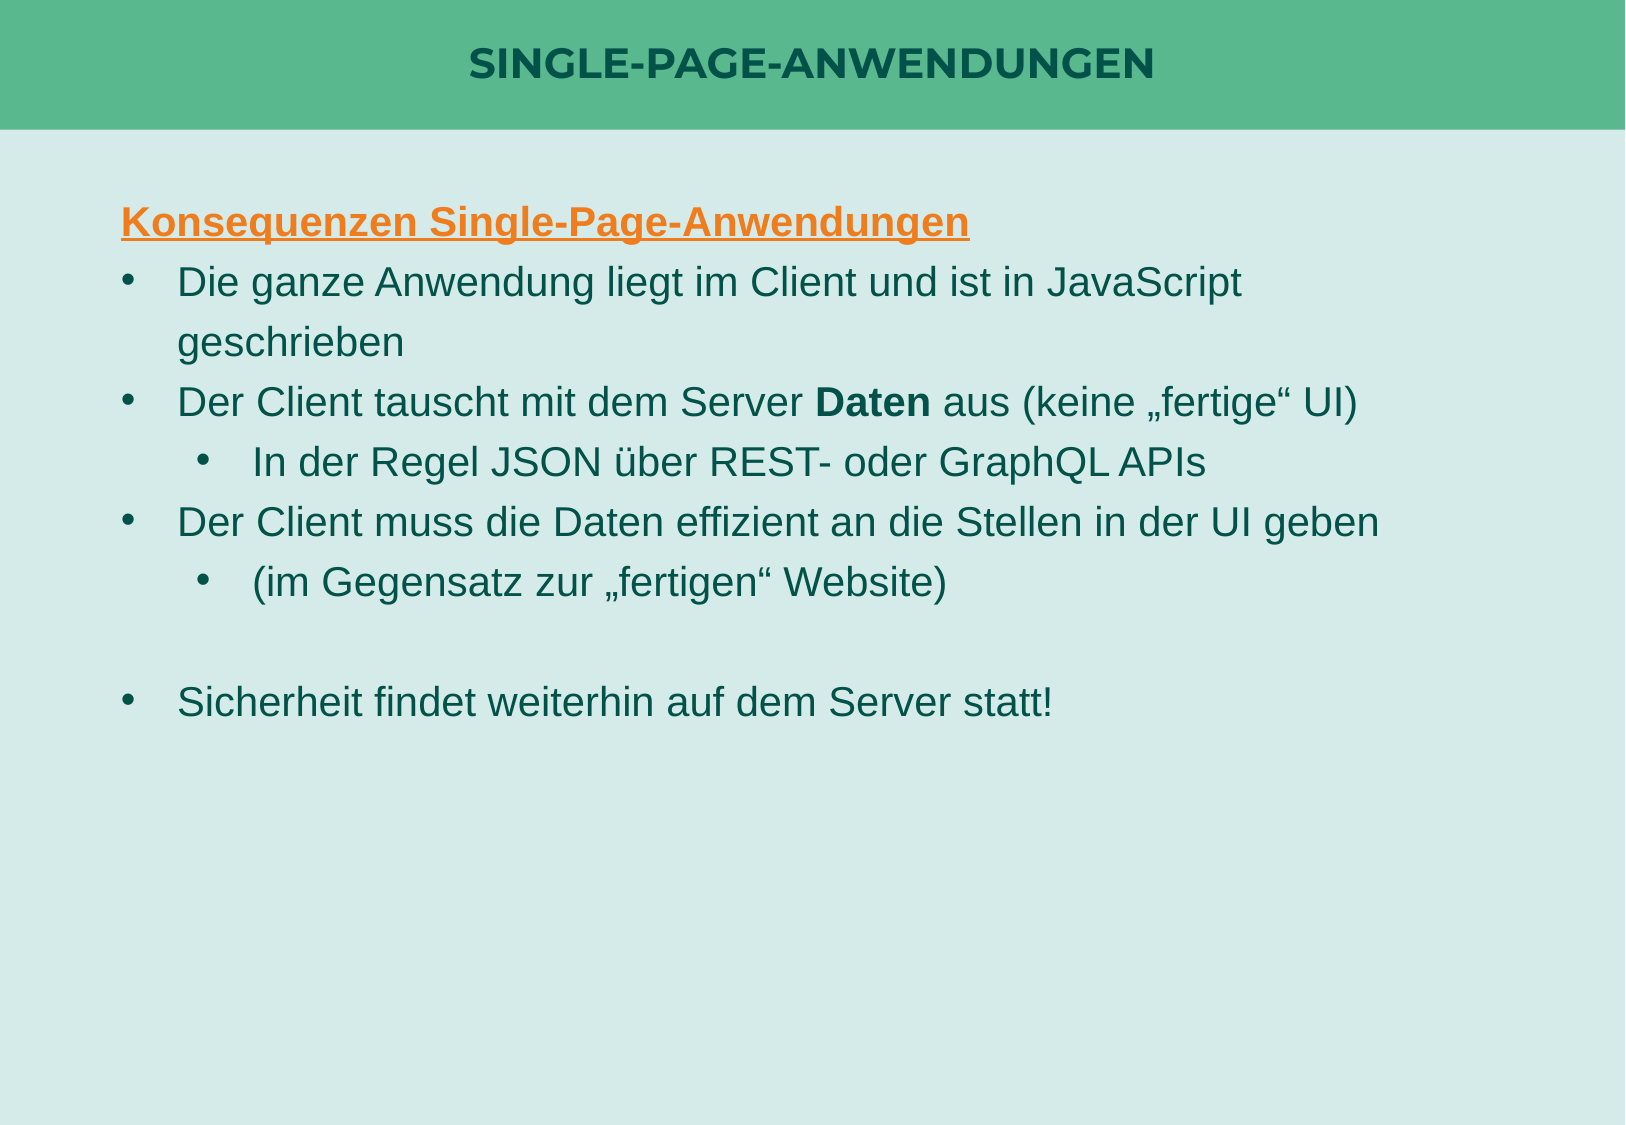

# Single-Page-Anwendungen
Konsequenzen Single-Page-Anwendungen
Die ganze Anwendung liegt im Client und ist in JavaScript geschrieben
Der Client tauscht mit dem Server Daten aus (keine „fertige“ UI)
In der Regel JSON über REST- oder GraphQL APIs
Der Client muss die Daten effizient an die Stellen in der UI geben
(im Gegensatz zur „fertigen“ Website)

Sicherheit findet weiterhin auf dem Server statt!